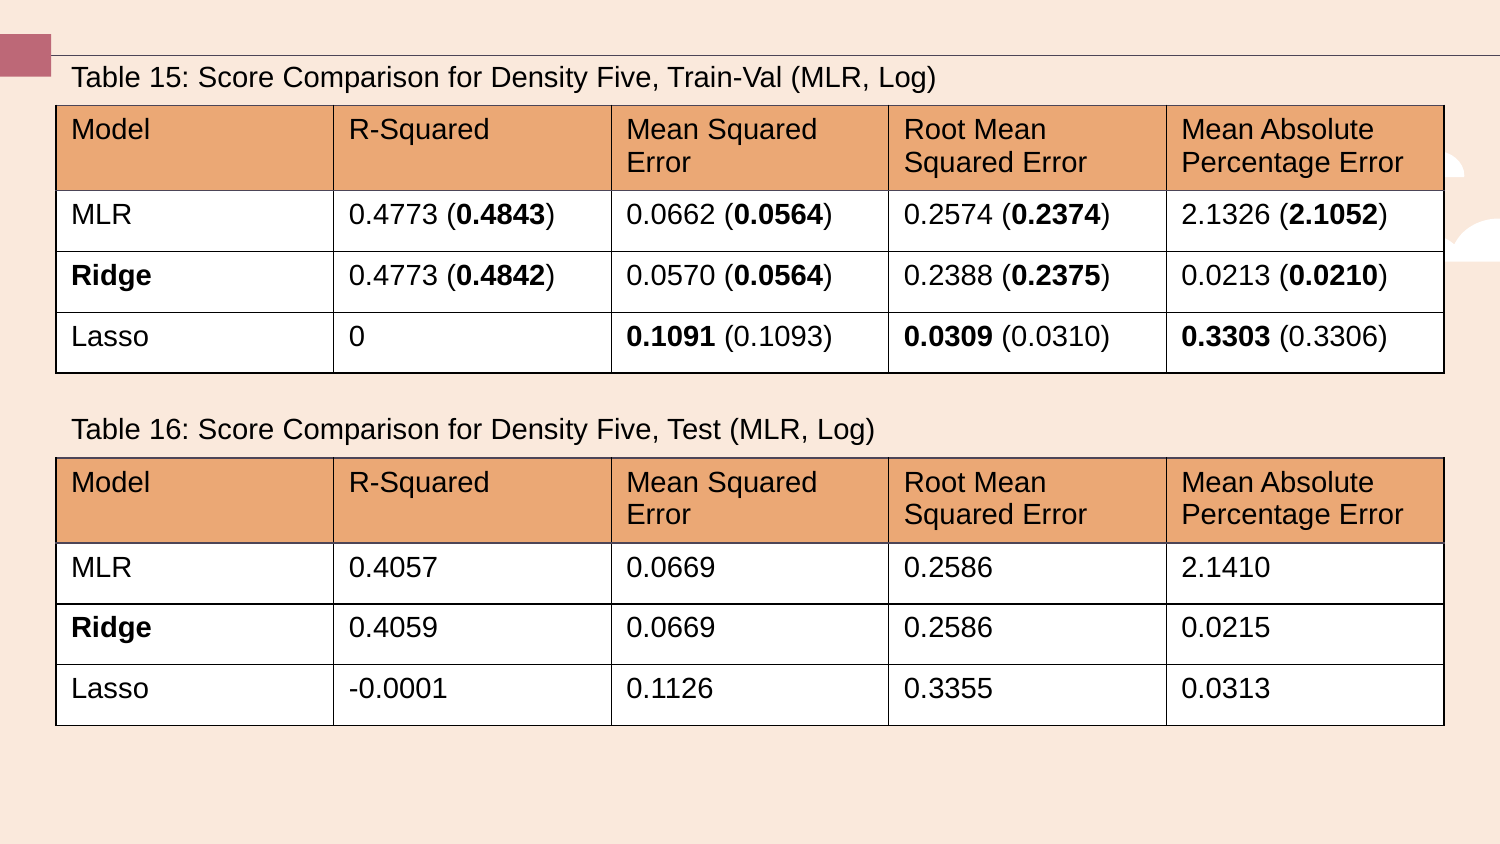

| Table 15: Score Comparison for Density Five, Train-Val (MLR, Log) |  |  |  |  |
| --- | --- | --- | --- | --- |
| Model | R-Squared | Mean Squared Error | Root Mean Squared Error | Mean Absolute Percentage Error |
| MLR | 0.4773 (0.4843) | 0.0662 (0.0564) | 0.2574 (0.2374) | 2.1326 (2.1052) |
| Ridge | 0.4773 (0.4842) | 0.0570 (0.0564) | 0.2388 (0.2375) | 0.0213 (0.0210) |
| Lasso | 0 | 0.1091 (0.1093) | 0.0309 (0.0310) | 0.3303 (0.3306) |
| Table 16: Score Comparison for Density Five, Test (MLR, Log) |  |  |  |  |
| --- | --- | --- | --- | --- |
| Model | R-Squared | Mean Squared Error | Root Mean Squared Error | Mean Absolute Percentage Error |
| MLR | 0.4057 | 0.0669 | 0.2586 | 2.1410 |
| Ridge | 0.4059 | 0.0669 | 0.2586 | 0.0215 |
| Lasso | -0.0001 | 0.1126 | 0.3355 | 0.0313 |